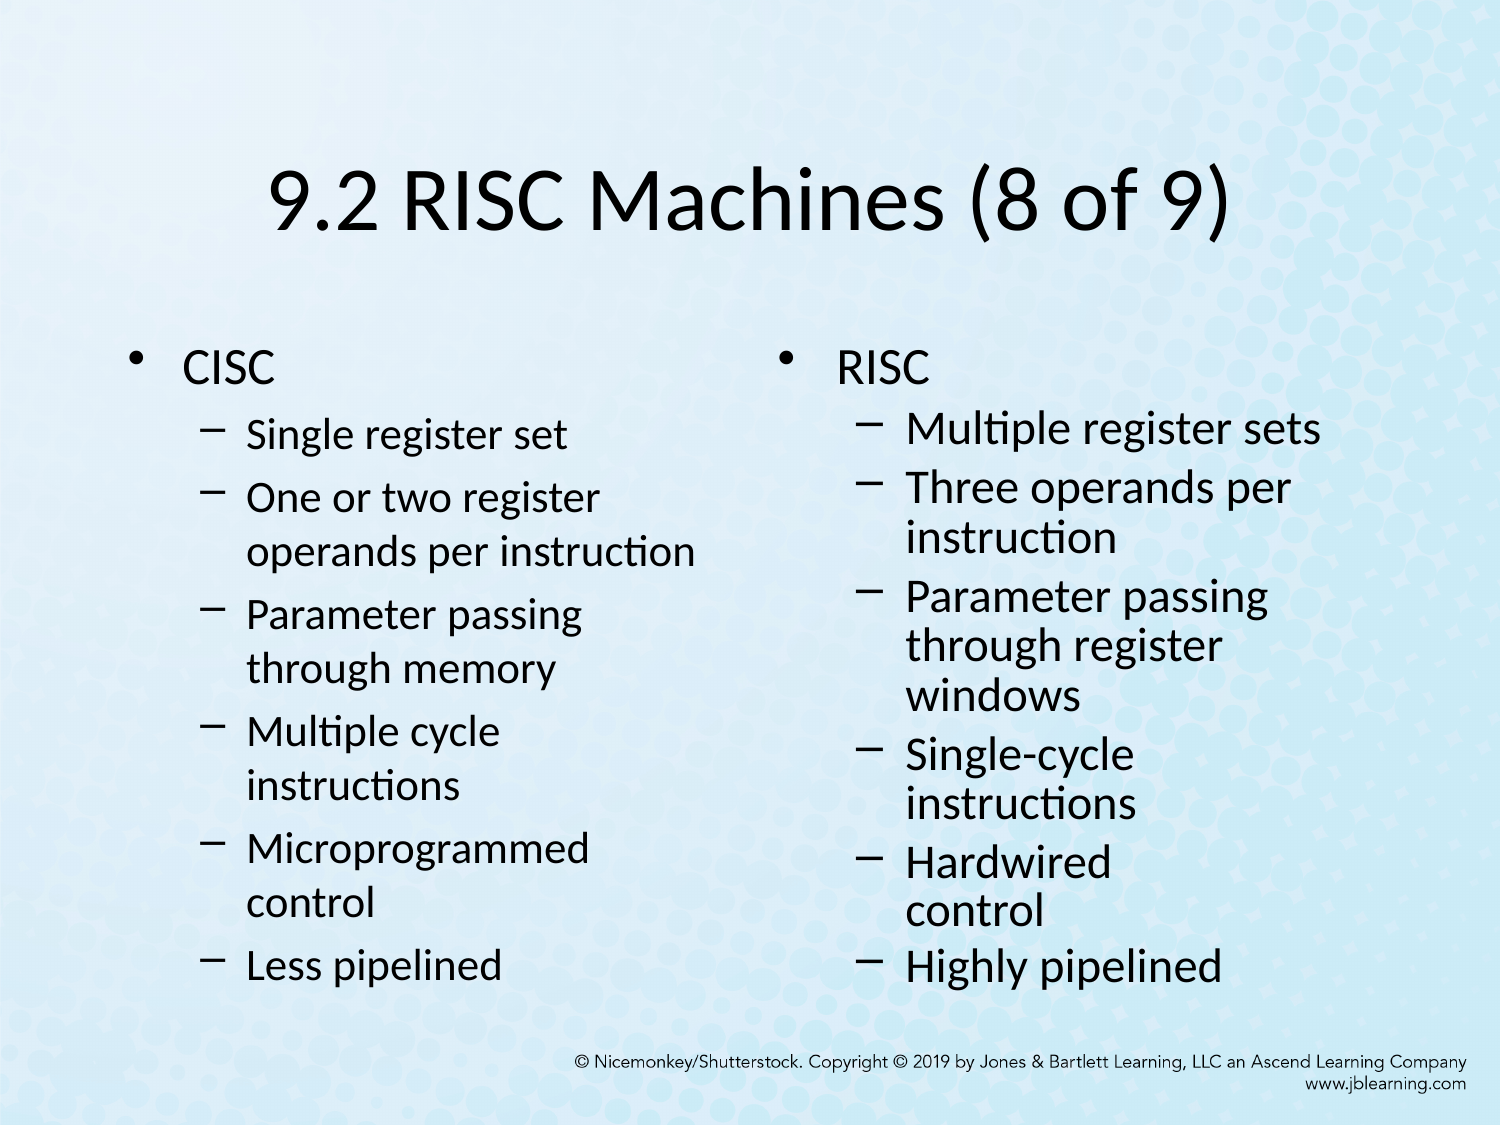

# 9.2 RISC Machines (8 of 9)
CISC
Single register set
One or two register operands per instruction
Parameter passing through memory
Multiple cycle instructions
Microprogrammed control
Less pipelined
RISC
Multiple register sets
Three operands per instruction
Parameter passing through register windows
Single-cycle instructions
Hardwired
	control
Highly pipelined